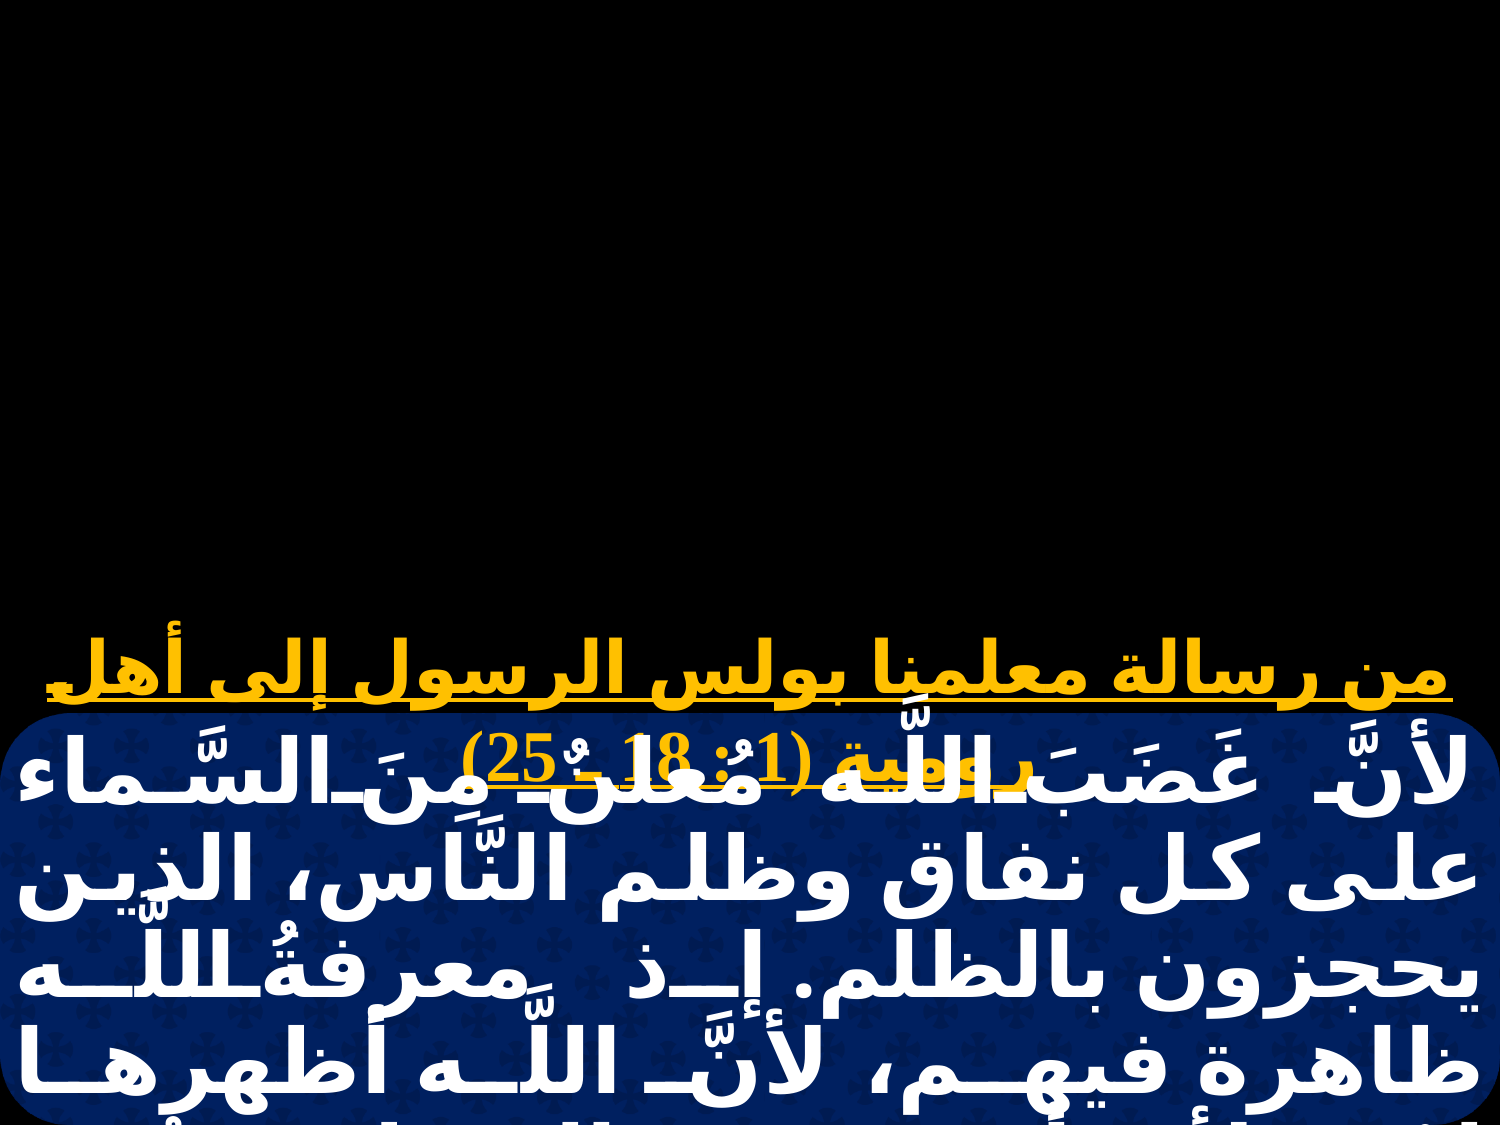

# الاثنين 2
من رسالة معلمنا بولس الرسول إلى أهل رومية (1 : 18 ـ 25)
لأنَّ غَضَبَ اللَّه مُعلنٌ مِنَ السَّماء على كل نفاق وظلم النَّاس، الذين يحجزون بالظلم. إذ معرفةُ اللَّه ظاهرة فيهم، لأنَّ اللَّه أظهرها لهُم، لأن أمورهُ غير المنظورة تُرى مُنذُ خَلقَ العالم مُدركةً بالمصنوعات، التي هي